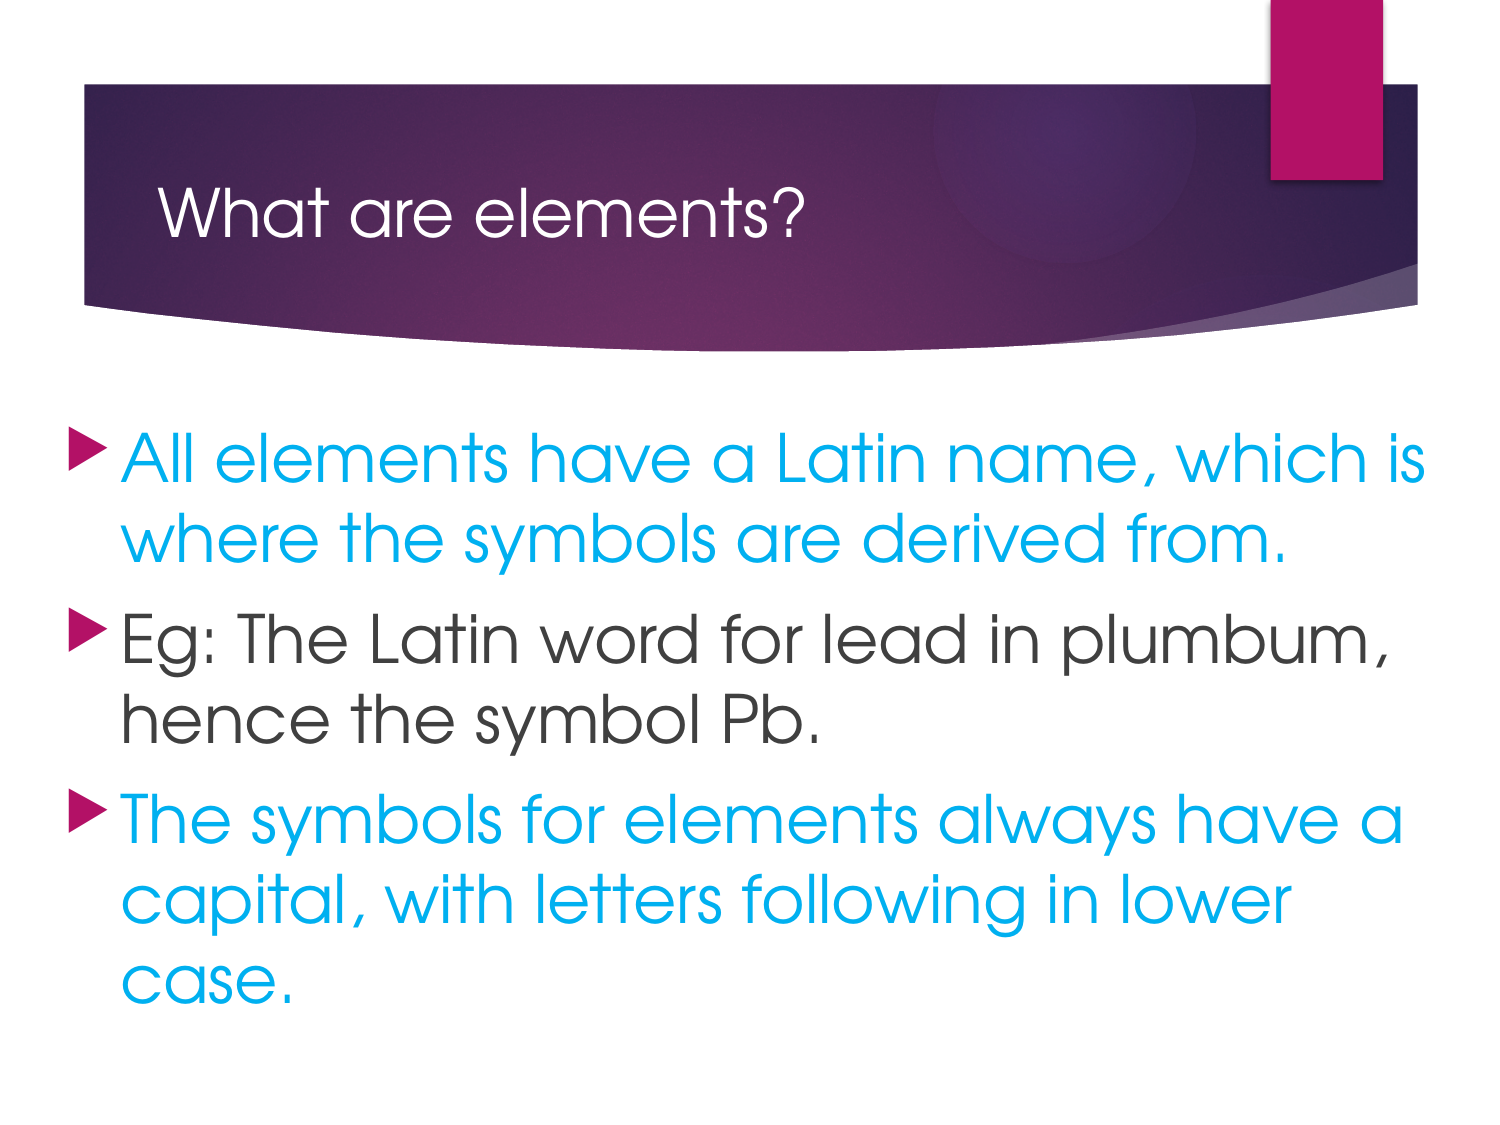

# What are elements?
All elements have a Latin name, which is where the symbols are derived from.
Eg: The Latin word for lead in plumbum, hence the symbol Pb.
The symbols for elements always have a capital, with letters following in lower case.